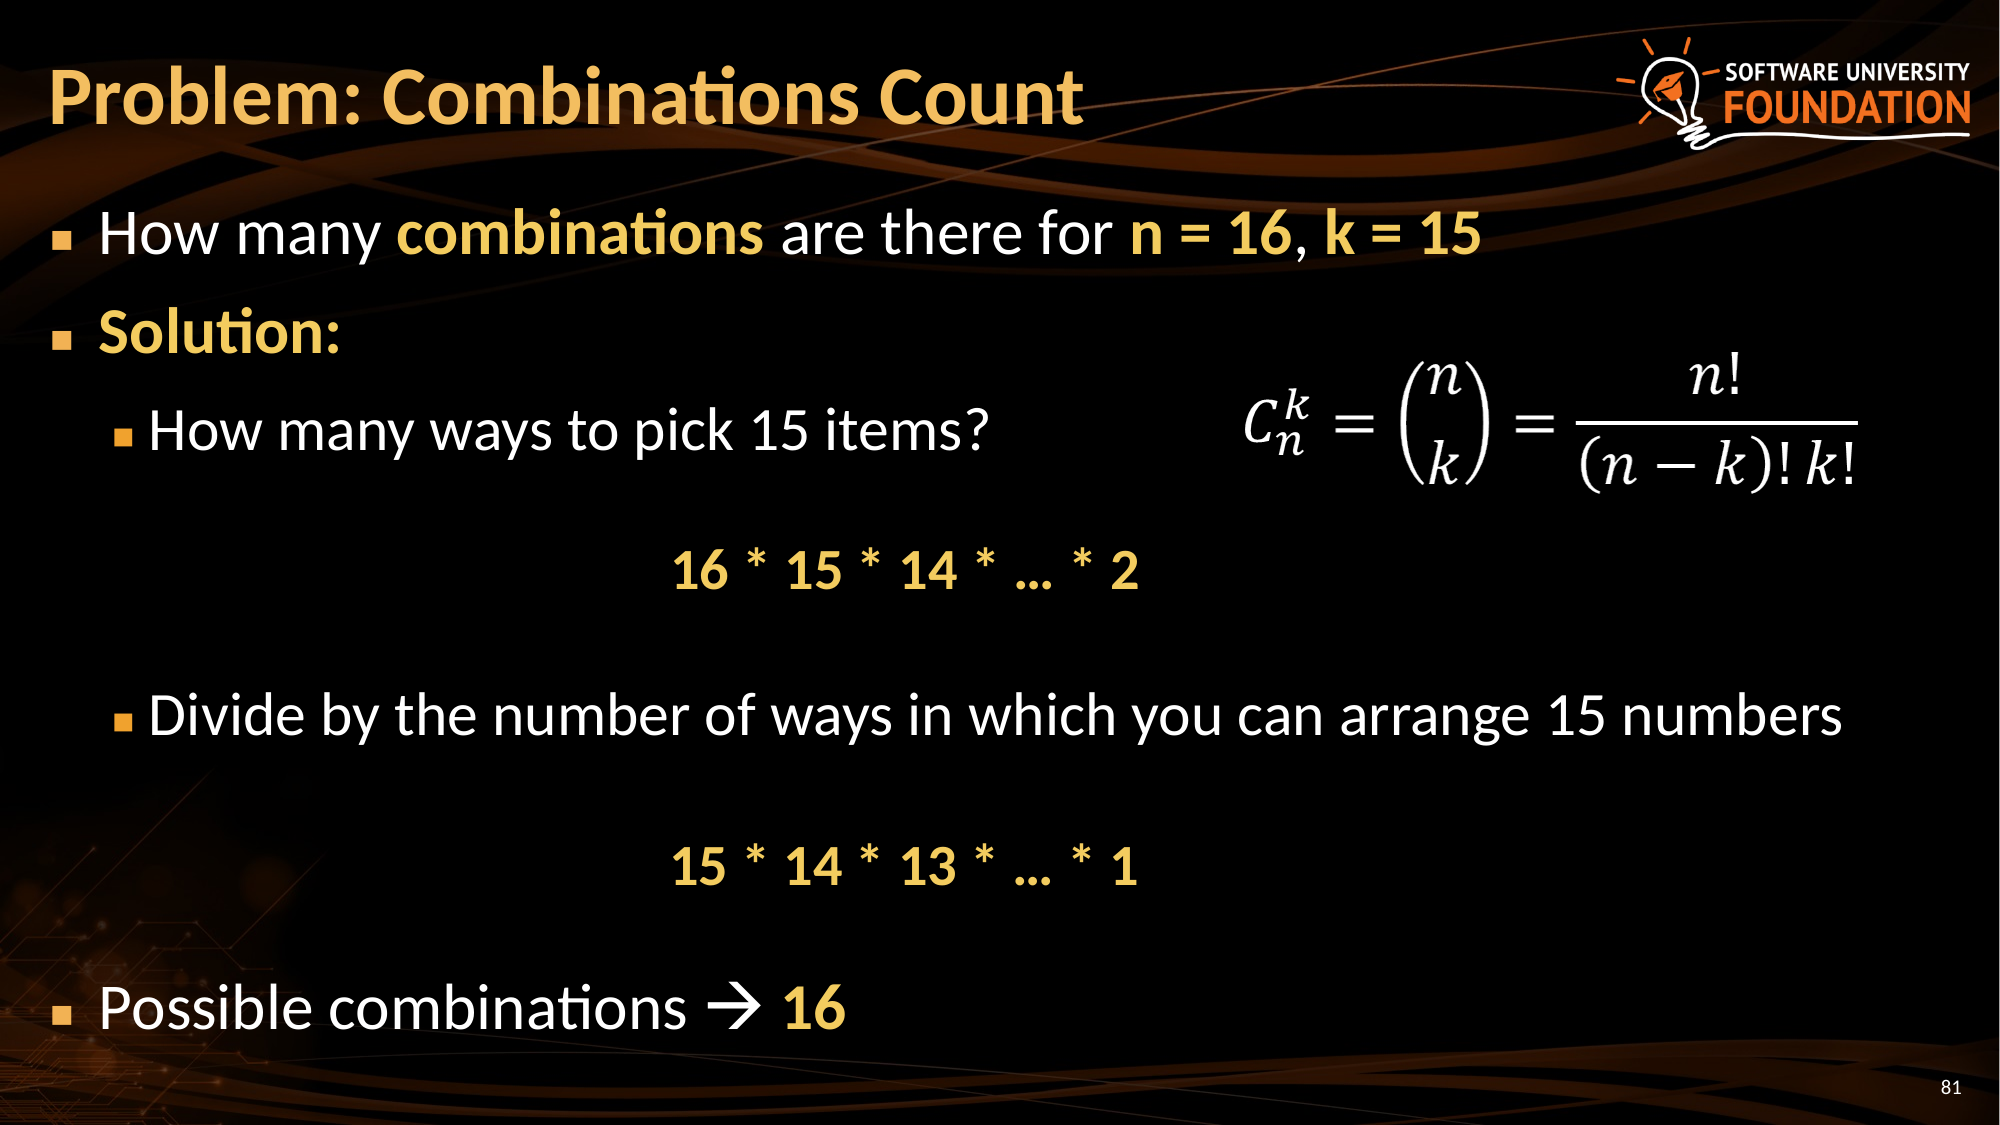

# Problem: Combinations Count
How many combinations are there for n = 16, k = 15
Solution:
How many ways to pick 15 items?

Divide by the number of ways in which you can arrange 15 numbers

Possible combinations 🡪 16

16 * 15 * 14 * … * 2
15 * 14 * 13 * … * 1
81